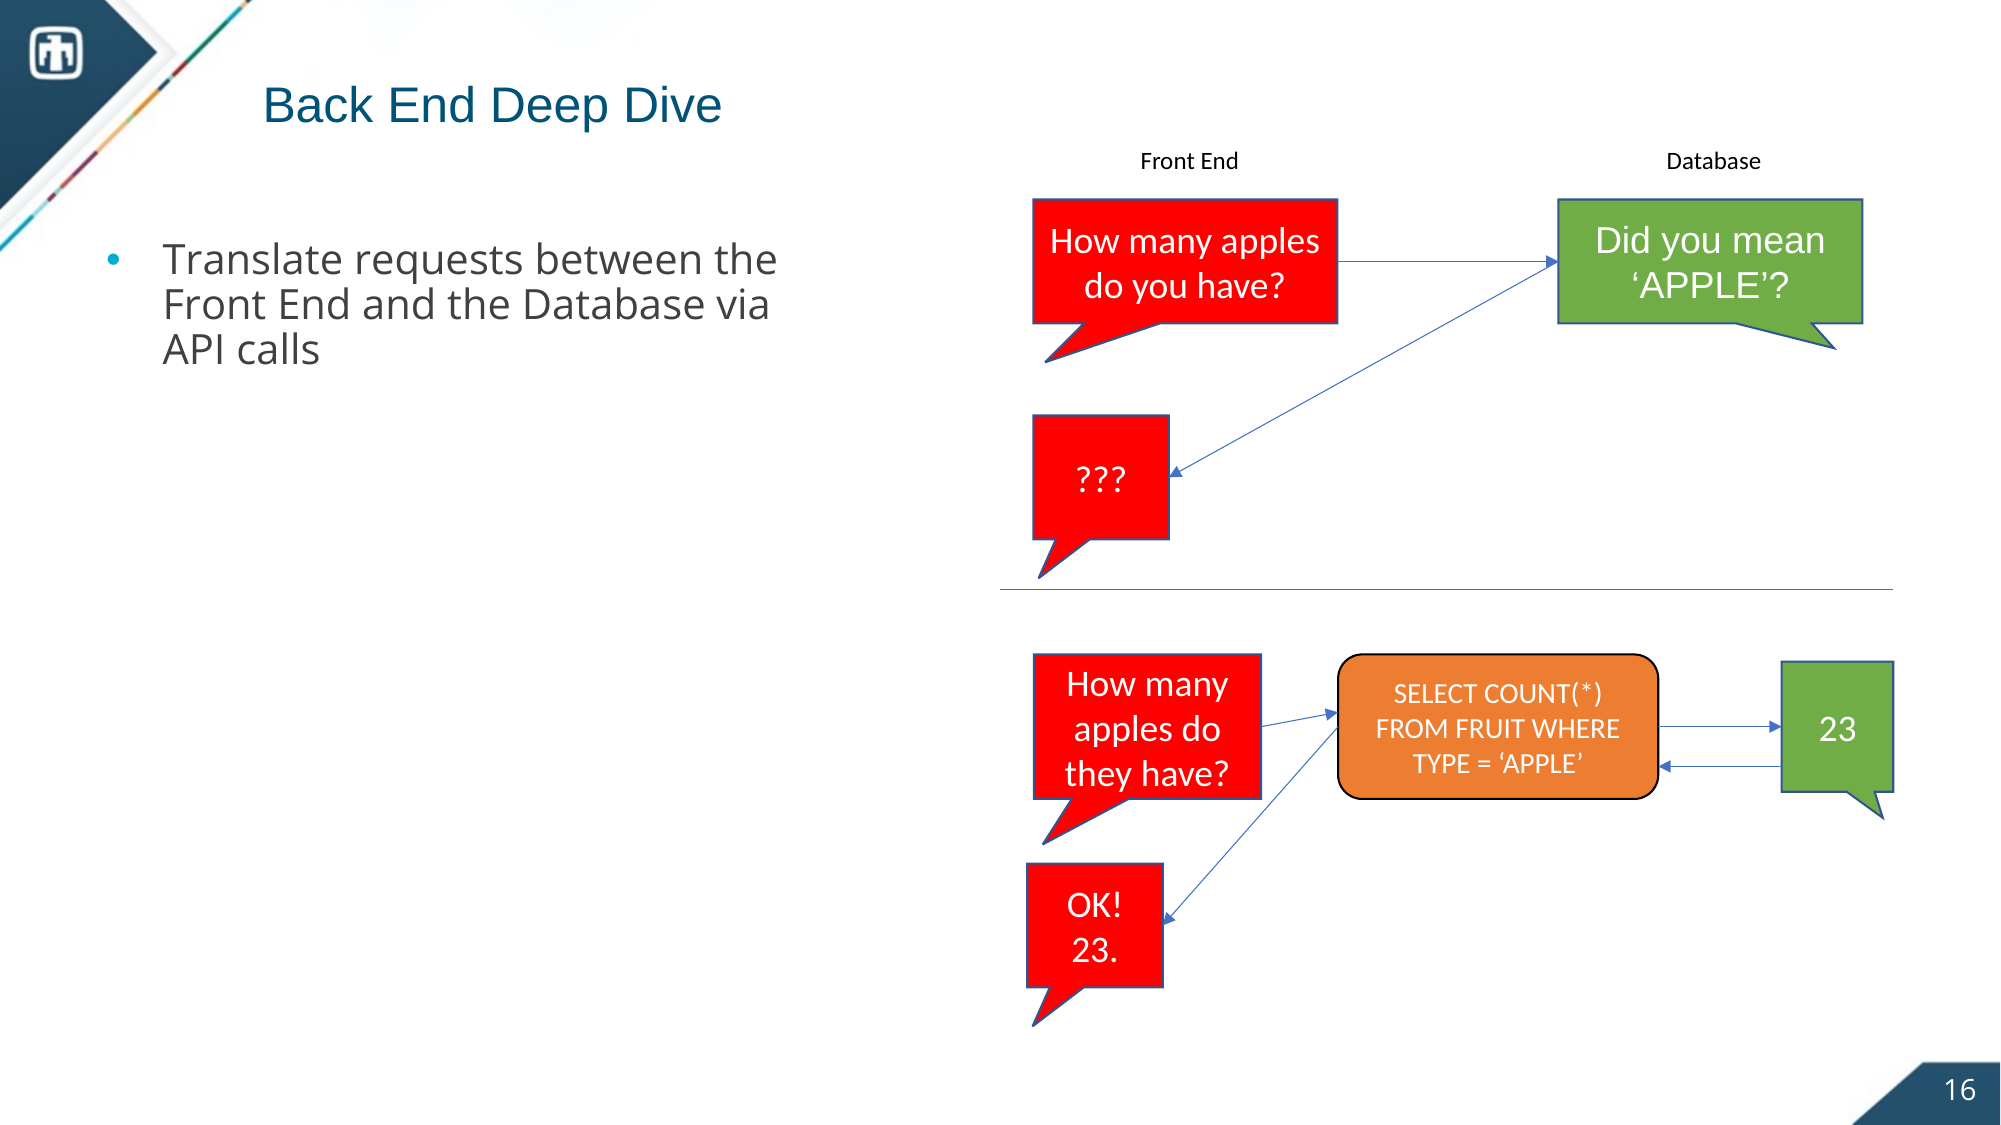

# Back End Deep Dive
Front End
Database
How many apples do you have?
Did you mean ‘APPLE’?
???
How many apples do they have?
SELECT COUNT(*) FROM FRUIT WHERE TYPE = ‘APPLE’
23
OK! 23.
Translate requests between the Front End and the Database via API calls

16